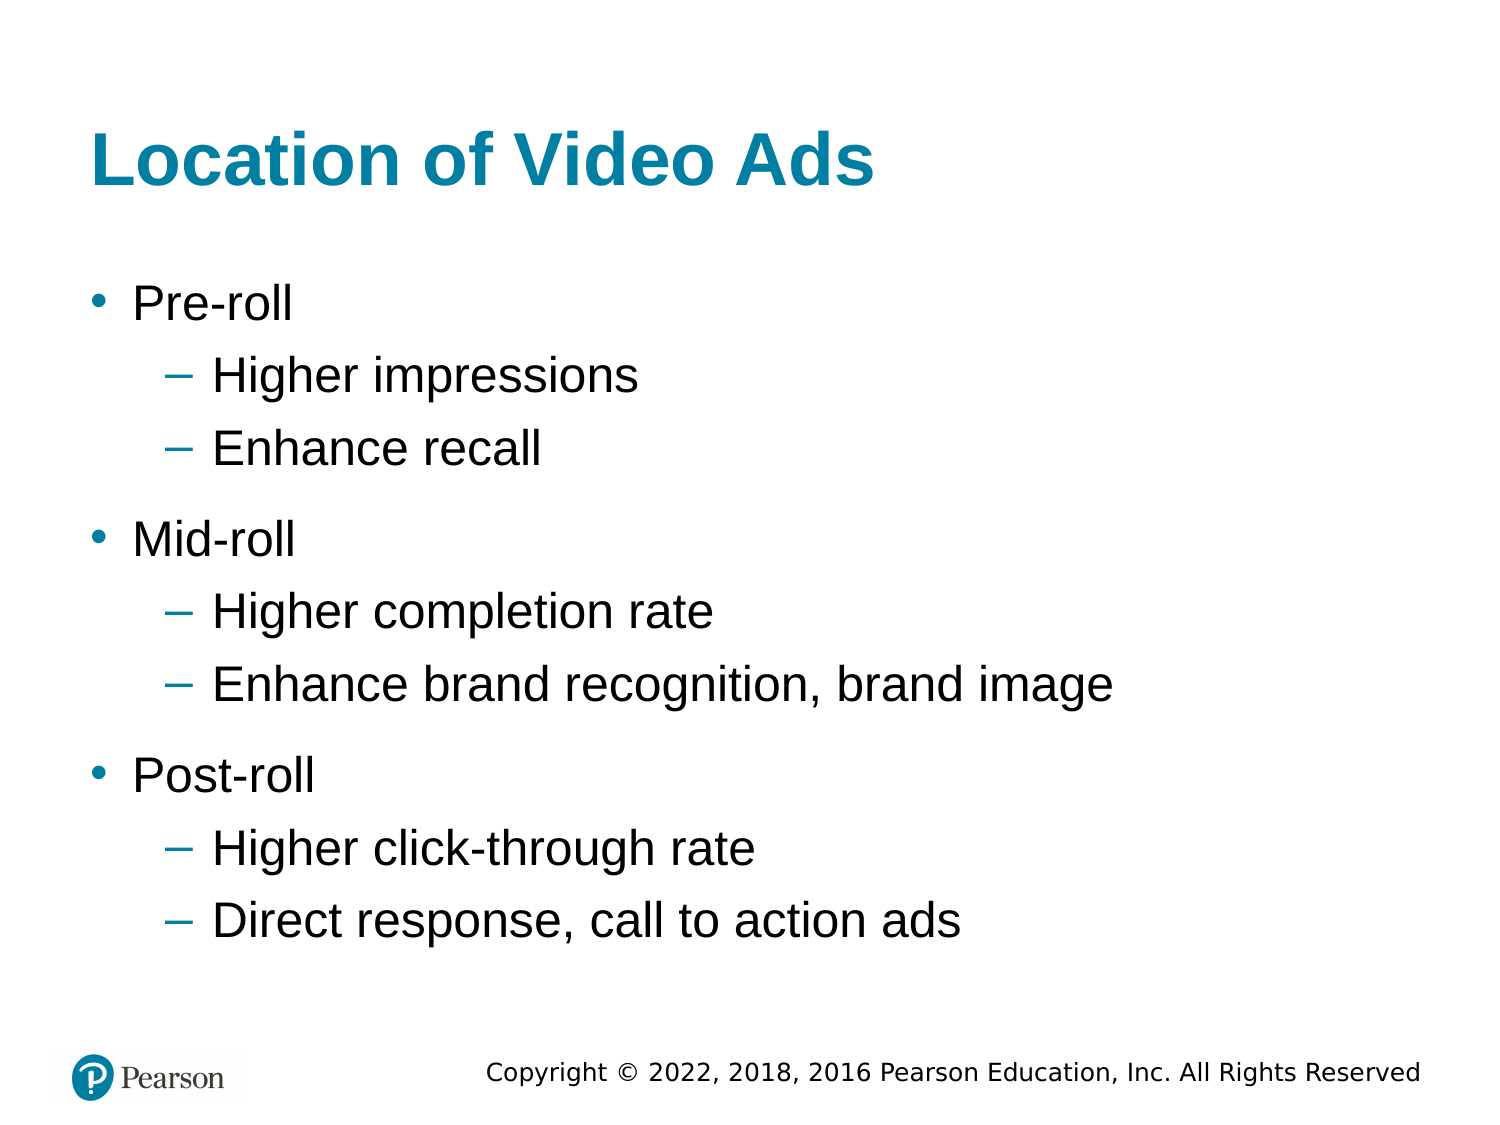

# Location of Video Ads
Pre-roll
Higher impressions
Enhance recall
Mid-roll
Higher completion rate
Enhance brand recognition, brand image
Post-roll
Higher click-through rate
Direct response, call to action ads